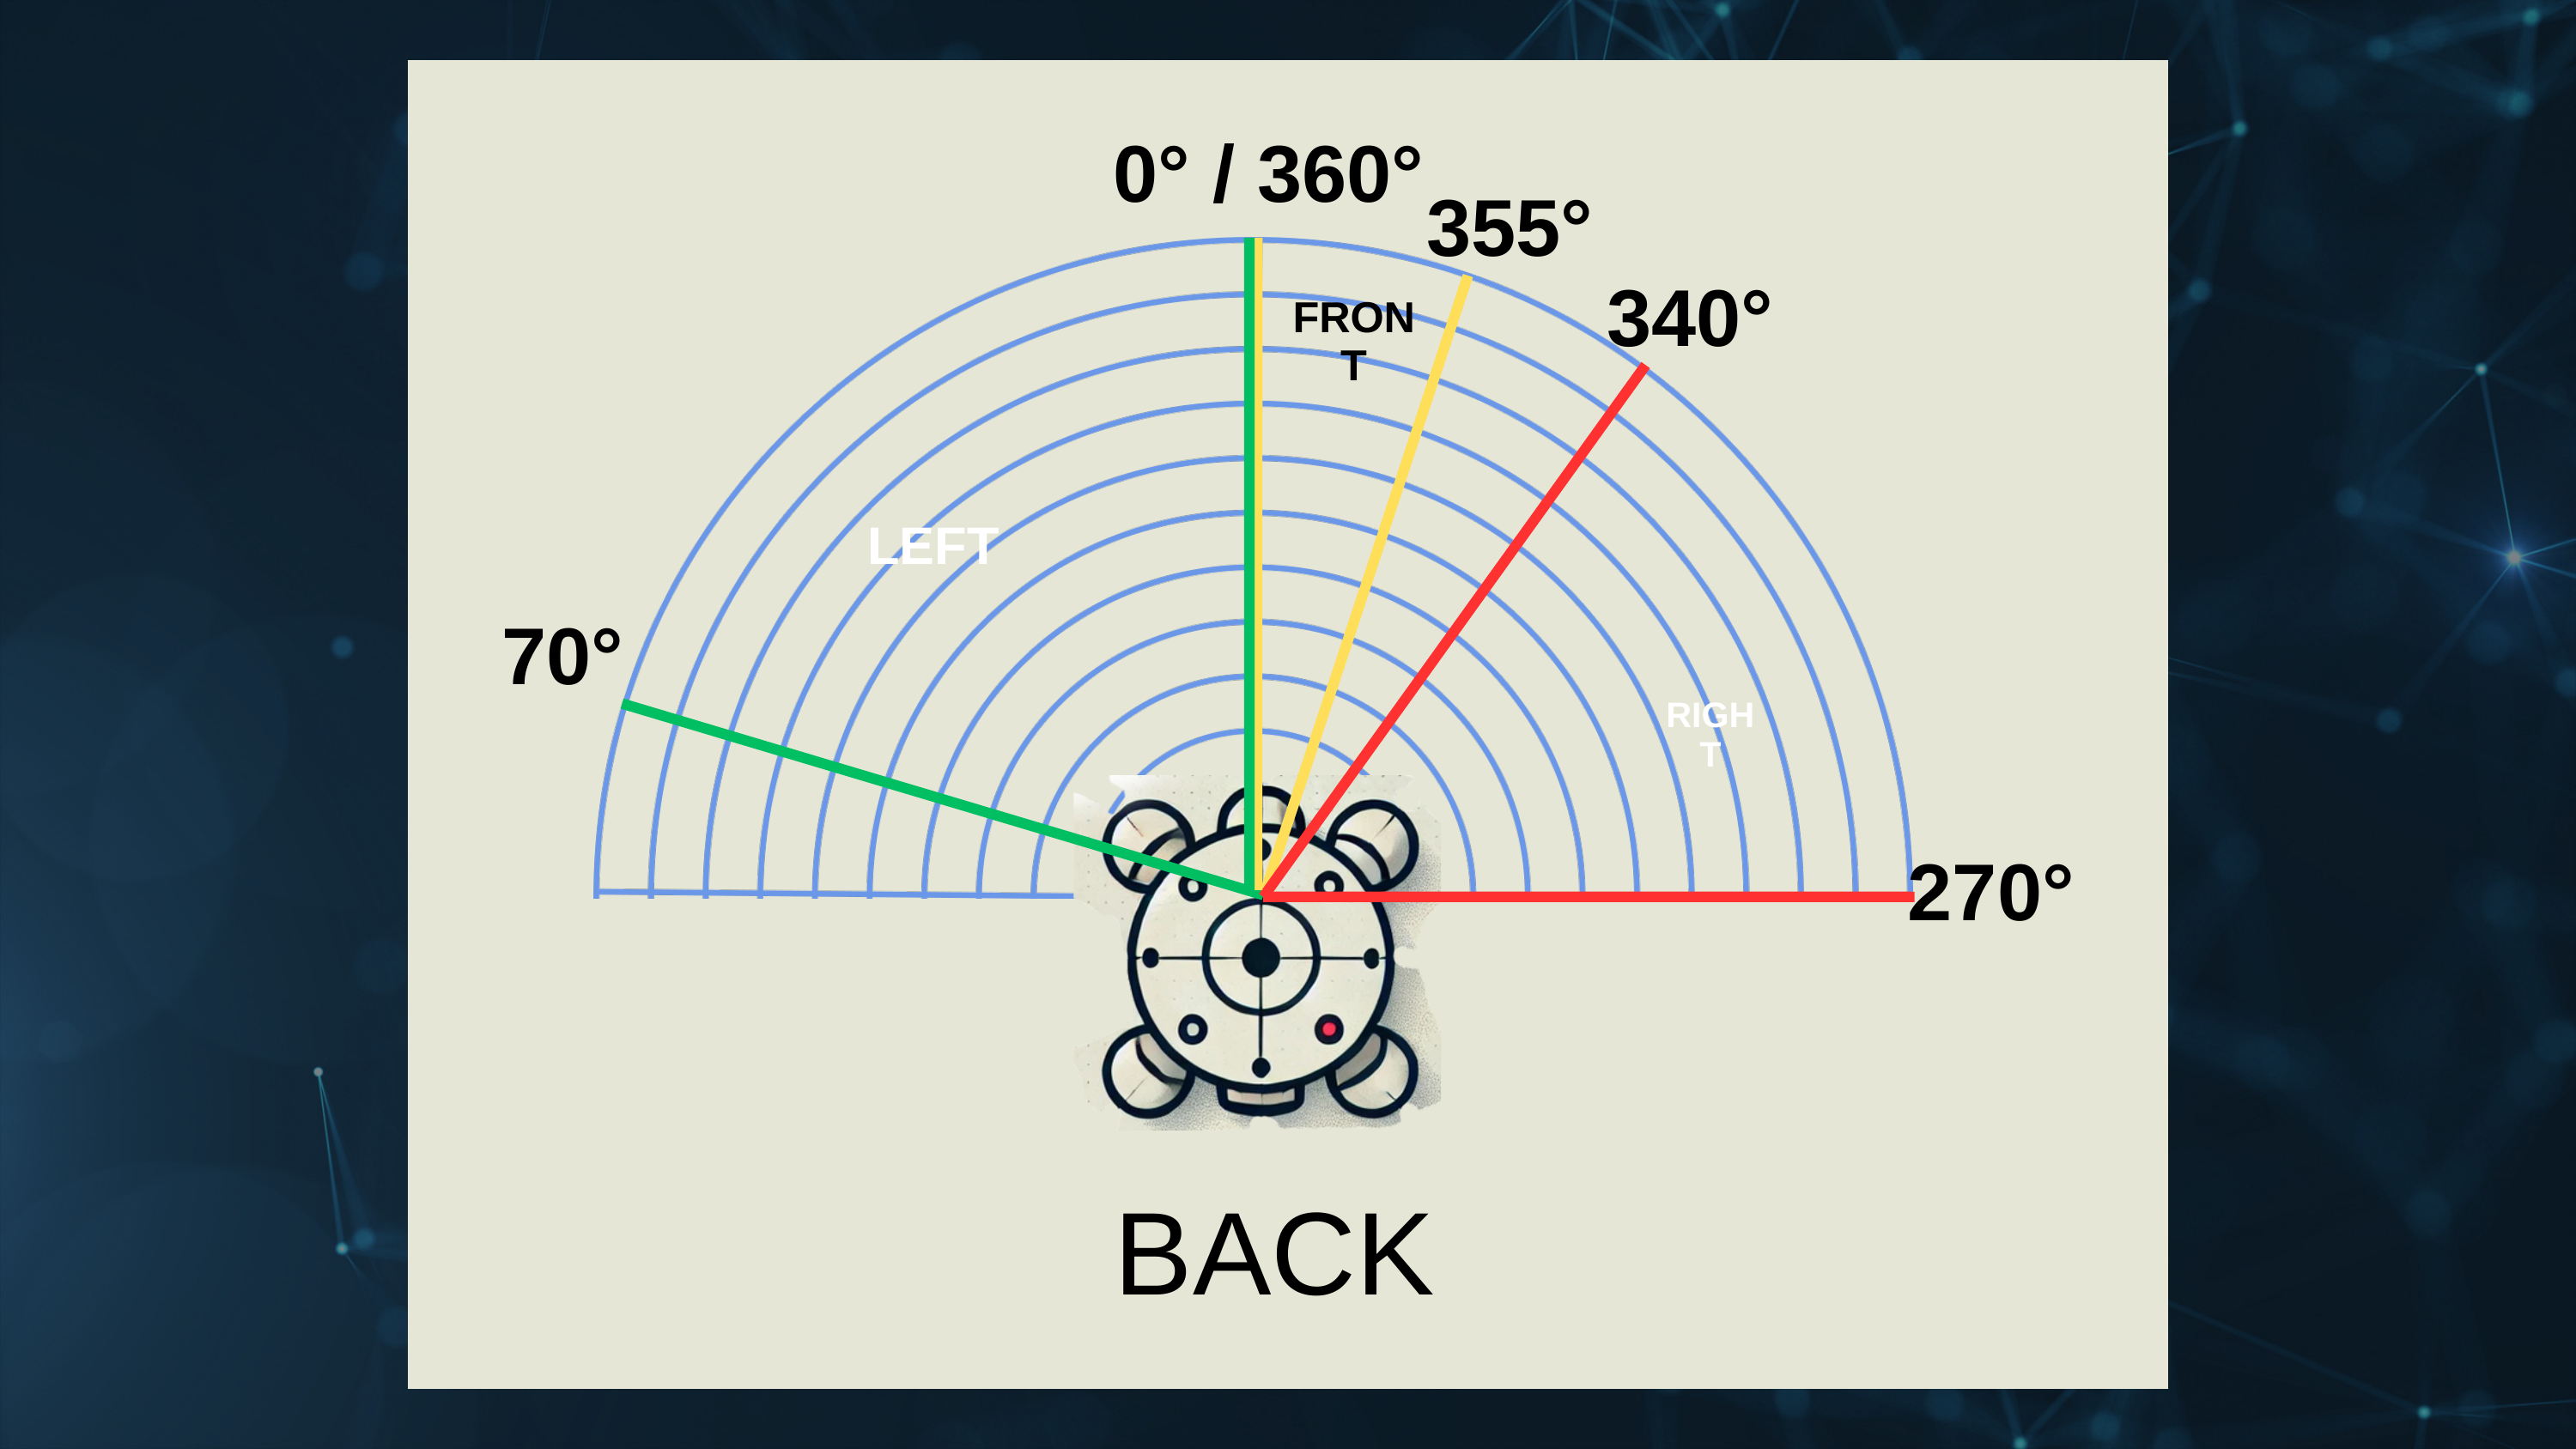

0° / 360°
355°

340°

FRONT

LEFT
70°
RIGHT

270°

BACK